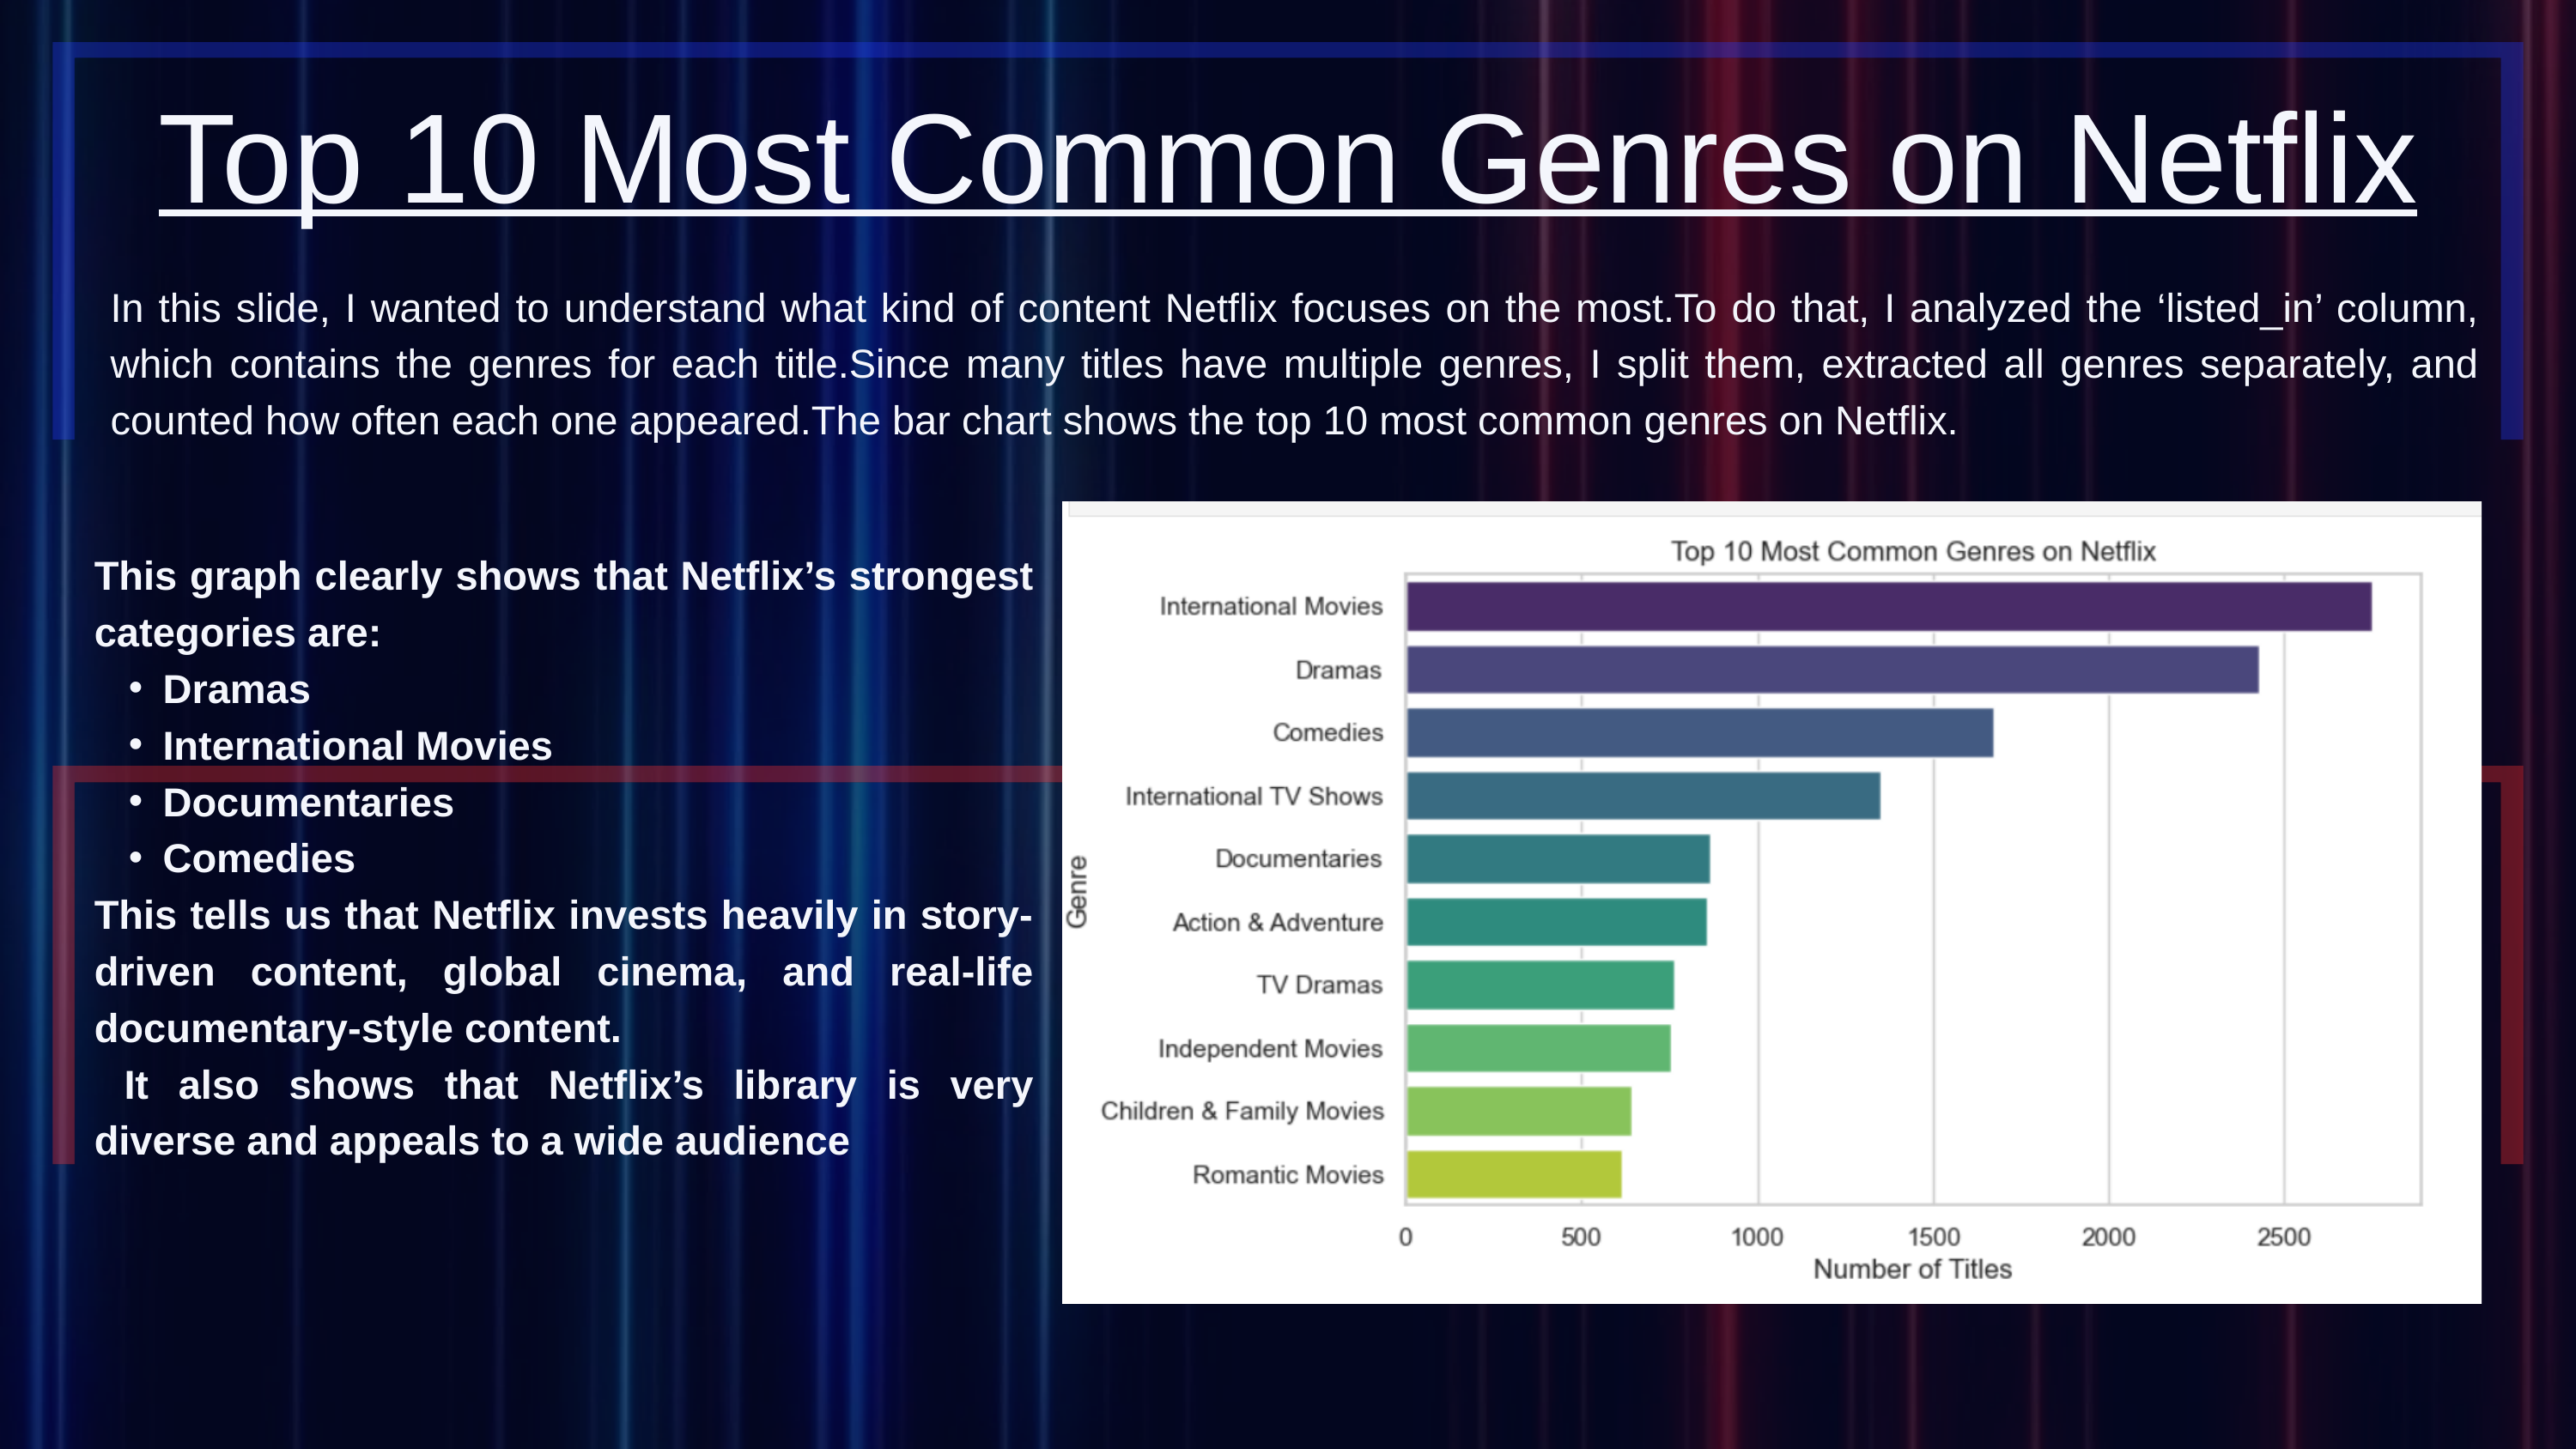

Top 10 Most Common Genres on Netflix
In this slide, I wanted to understand what kind of content Netflix focuses on the most.To do that, I analyzed the ‘listed_in’ column, which contains the genres for each title.Since many titles have multiple genres, I split them, extracted all genres separately, and counted how often each one appeared.The bar chart shows the top 10 most common genres on Netflix.

This graph clearly shows that Netflix’s strongest categories are:
Dramas
International Movies
Documentaries
Comedies
This tells us that Netflix invests heavily in story-driven content, global cinema, and real-life documentary-style content.
 It also shows that Netflix’s library is very diverse and appeals to a wide audience